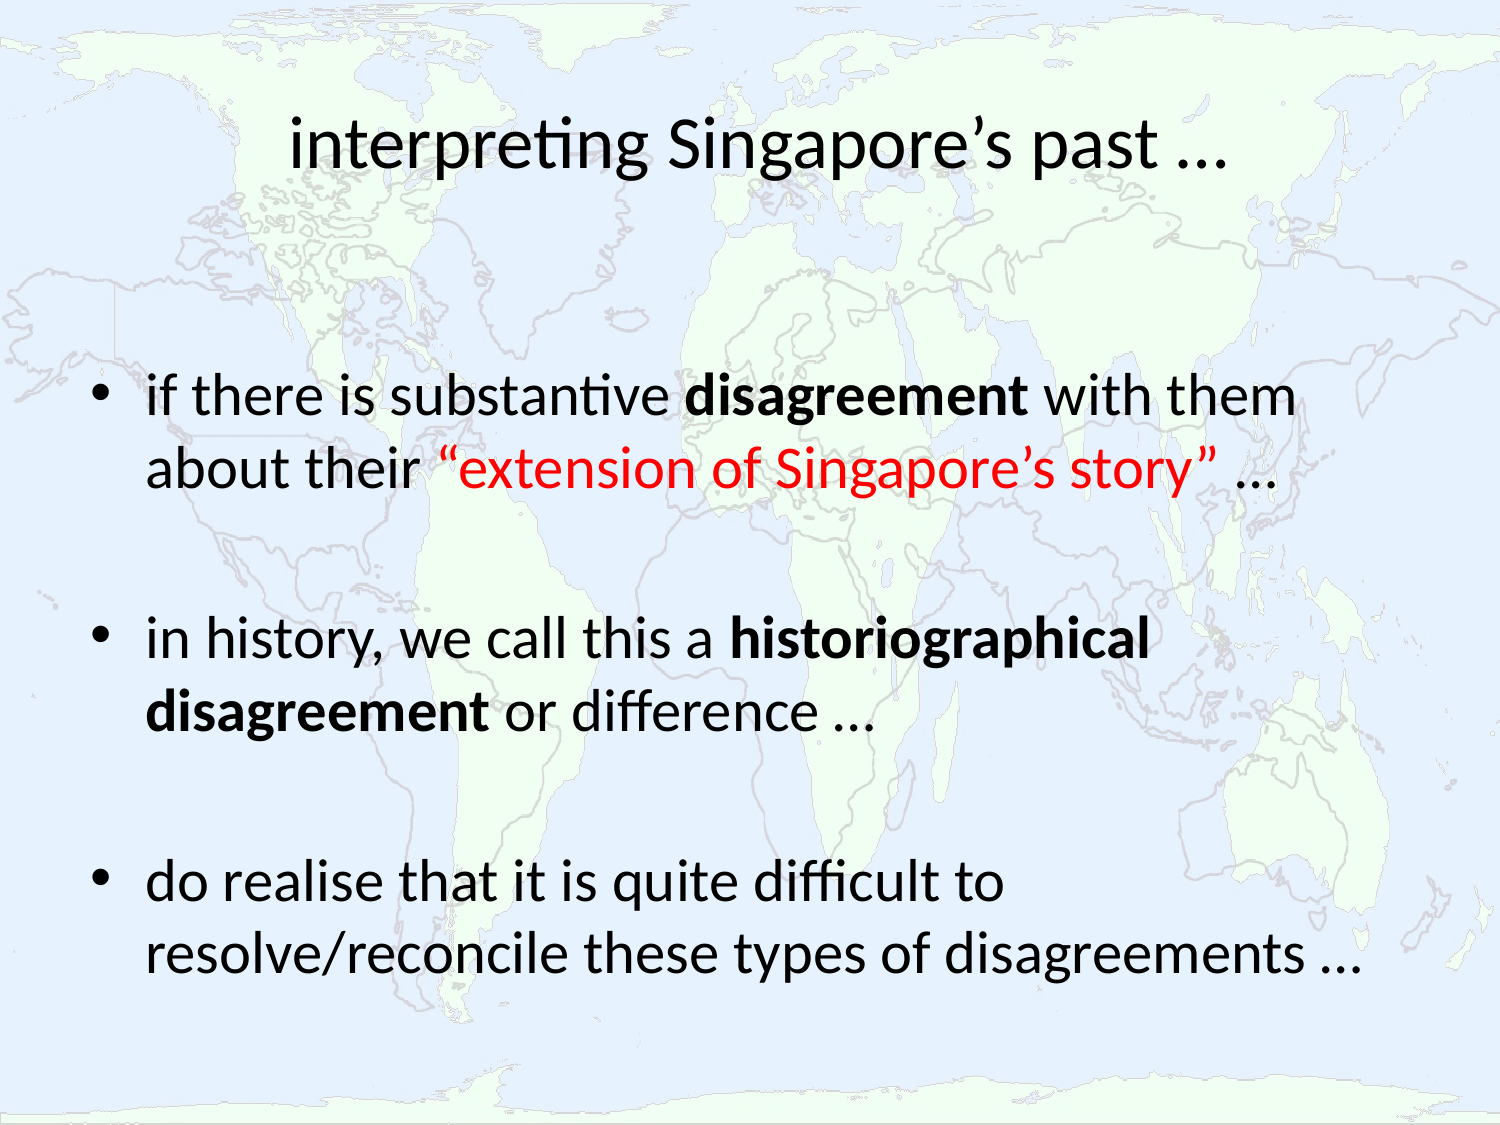

# interpreting Singapore’s past …

if there is substantive disagreement with them about their “extension of Singapore’s story” …

in history, we call this a historiographical disagreement or difference …

do realise that it is quite difficult to resolve/reconcile these types of disagreements …